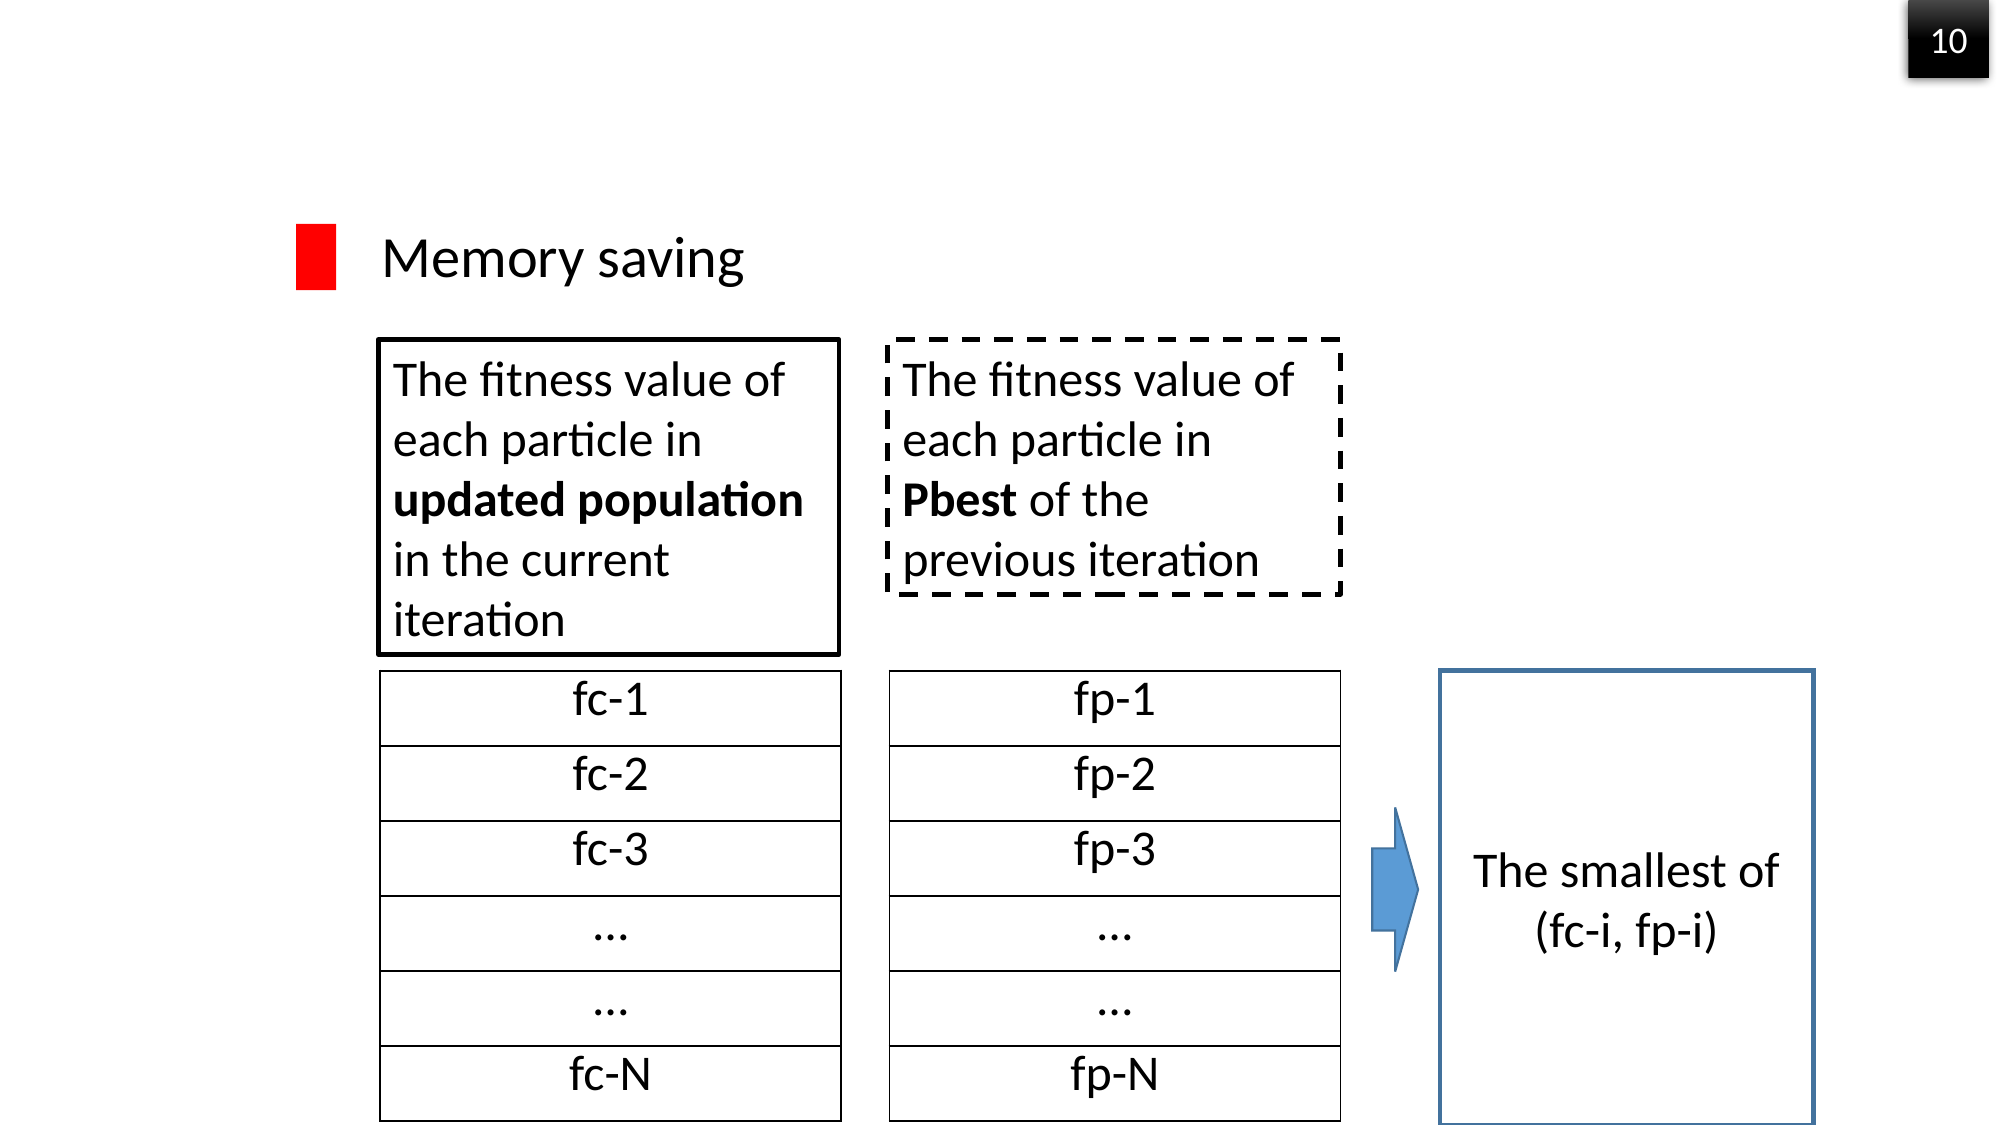

#
10
Memory saving

The fitness value of each particle in updated population in the current iteration
The fitness value of each particle in Pbest of the previous iteration
| fc-1 |
| --- |
| fc-2 |
| fc-3 |
| … |
| … |
| fc-N |
| fp-1 |
| --- |
| fp-2 |
| fp-3 |
| … |
| … |
| fp-N |
The smallest of (fc-i, fp-i)